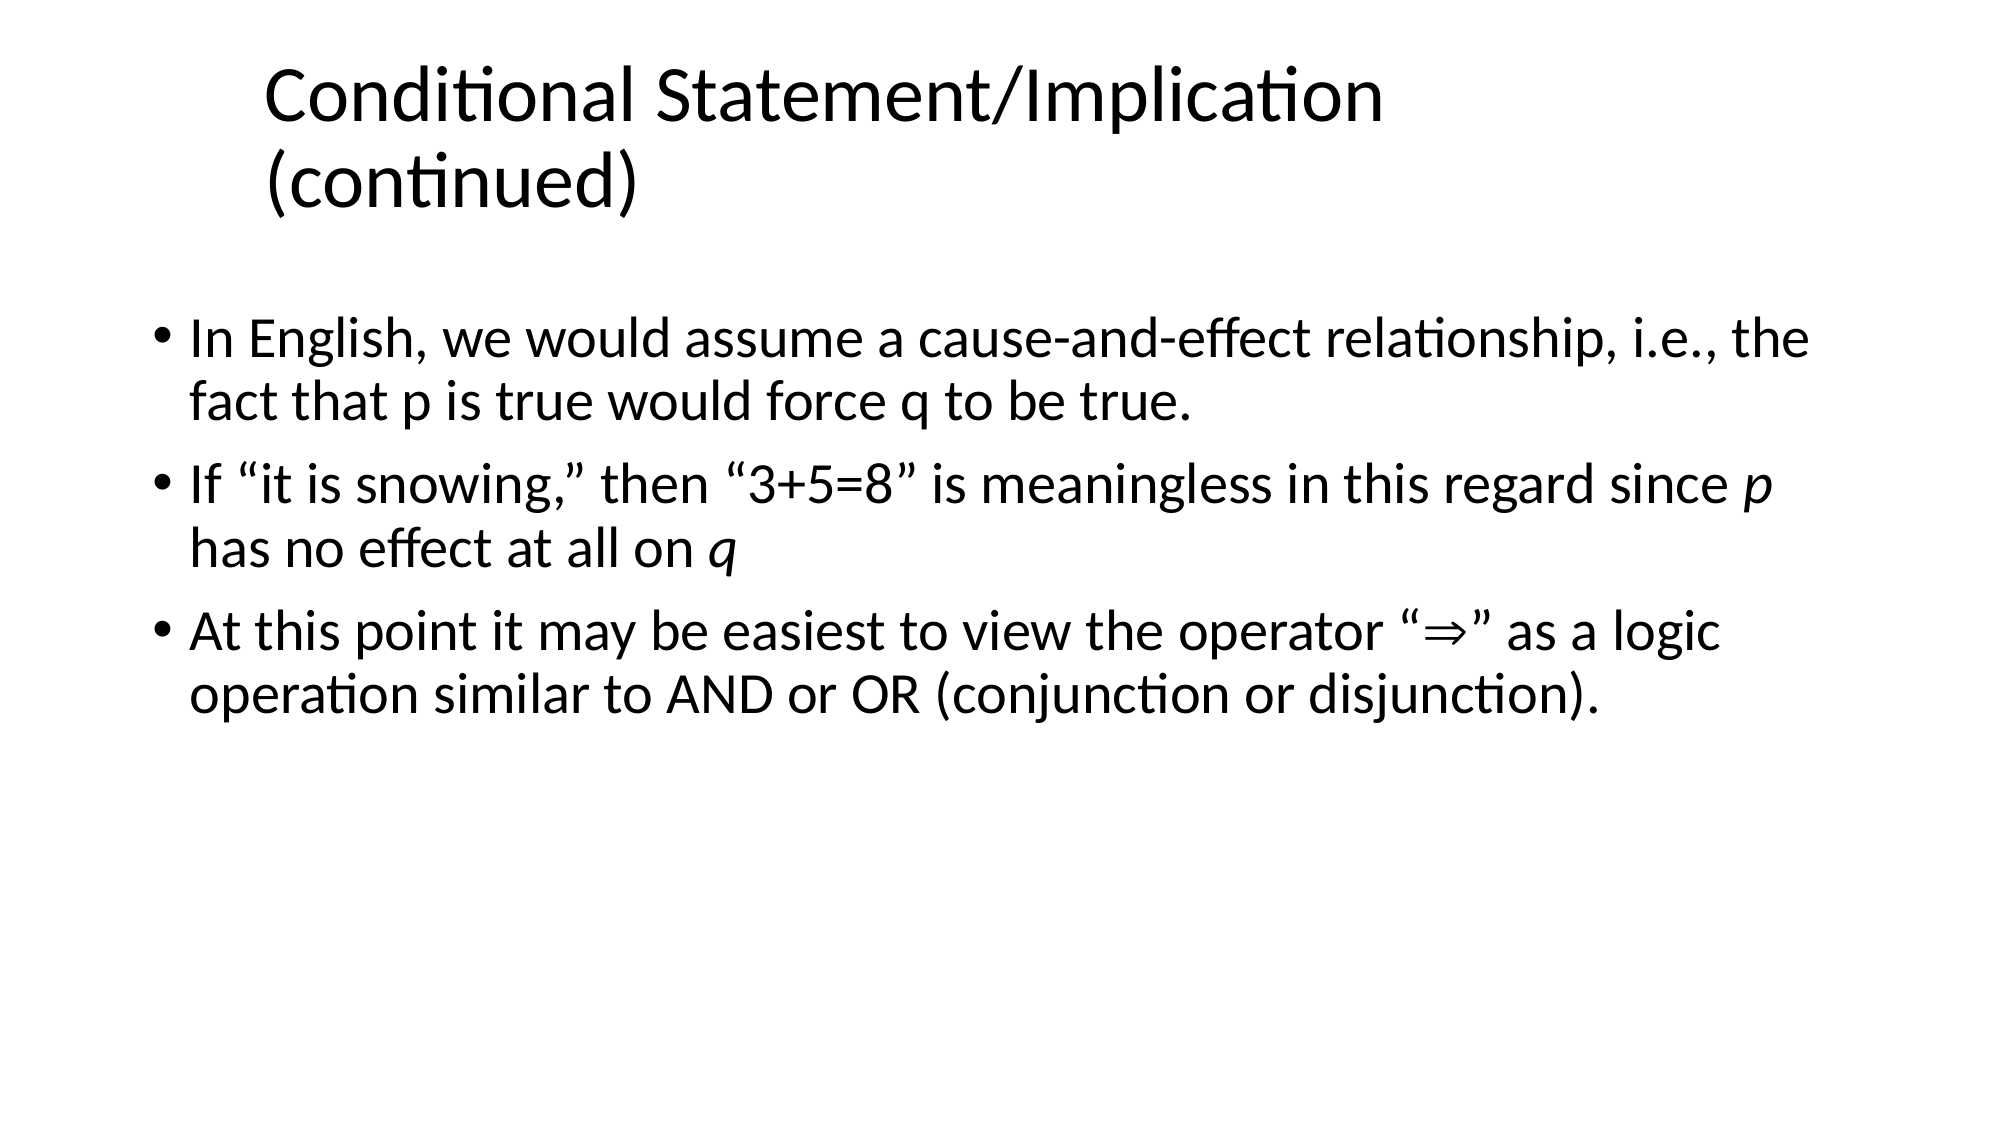

# Conditional Statement/Implication (continued)
In English, we would assume a cause-and-effect relationship, i.e., the fact that p is true would force q to be true.
If “it is snowing,” then “3+5=8” is meaningless in this regard since p has no effect at all on q
At this point it may be easiest to view the operator “⇒” as a logic operation similar to AND or OR (conjunction or disjunction).